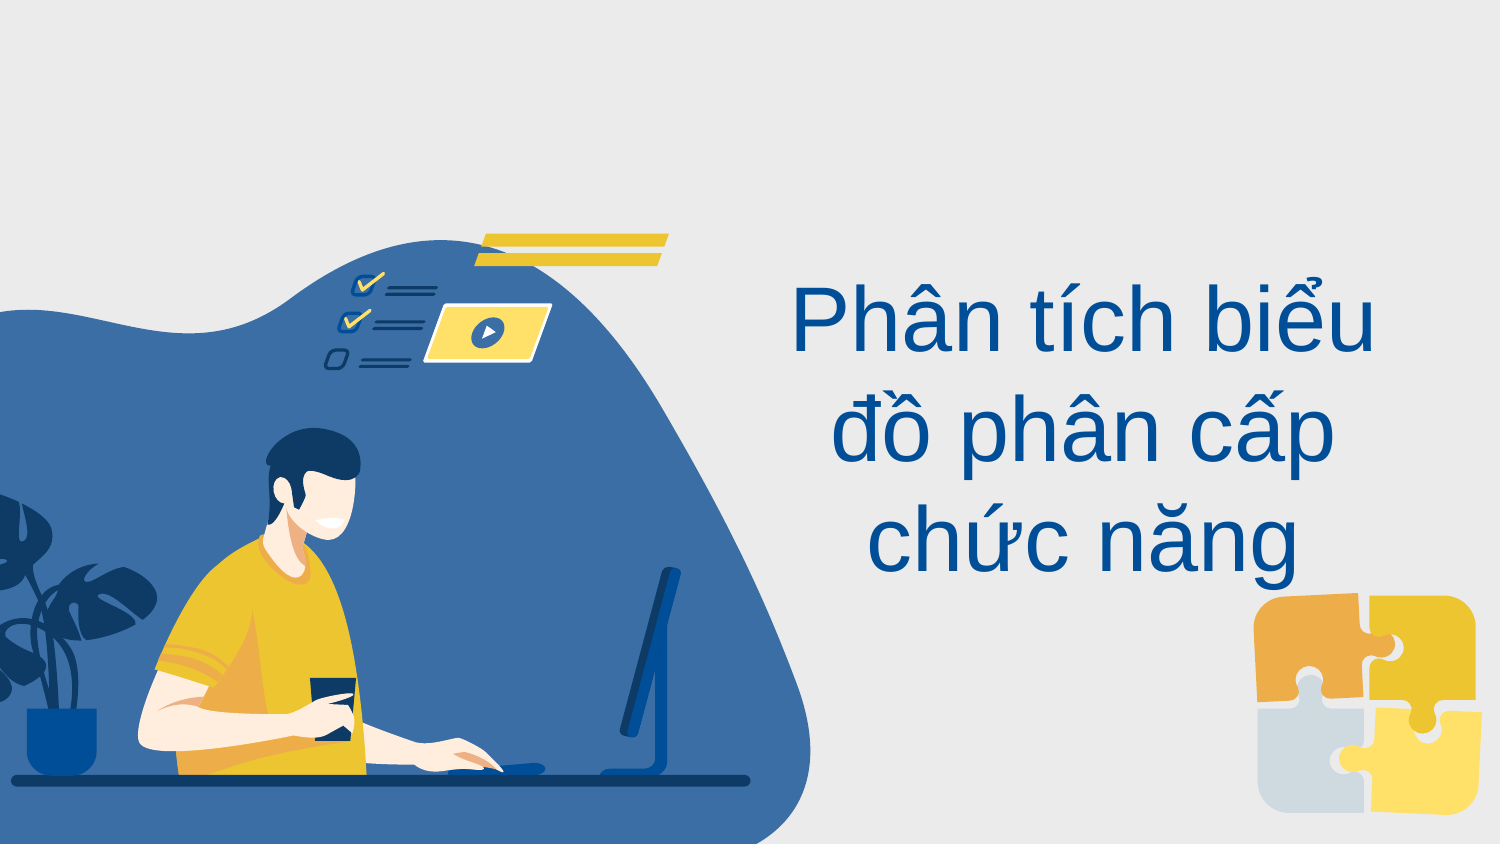

# Phân tích biểu đồ phân cấp chức năng